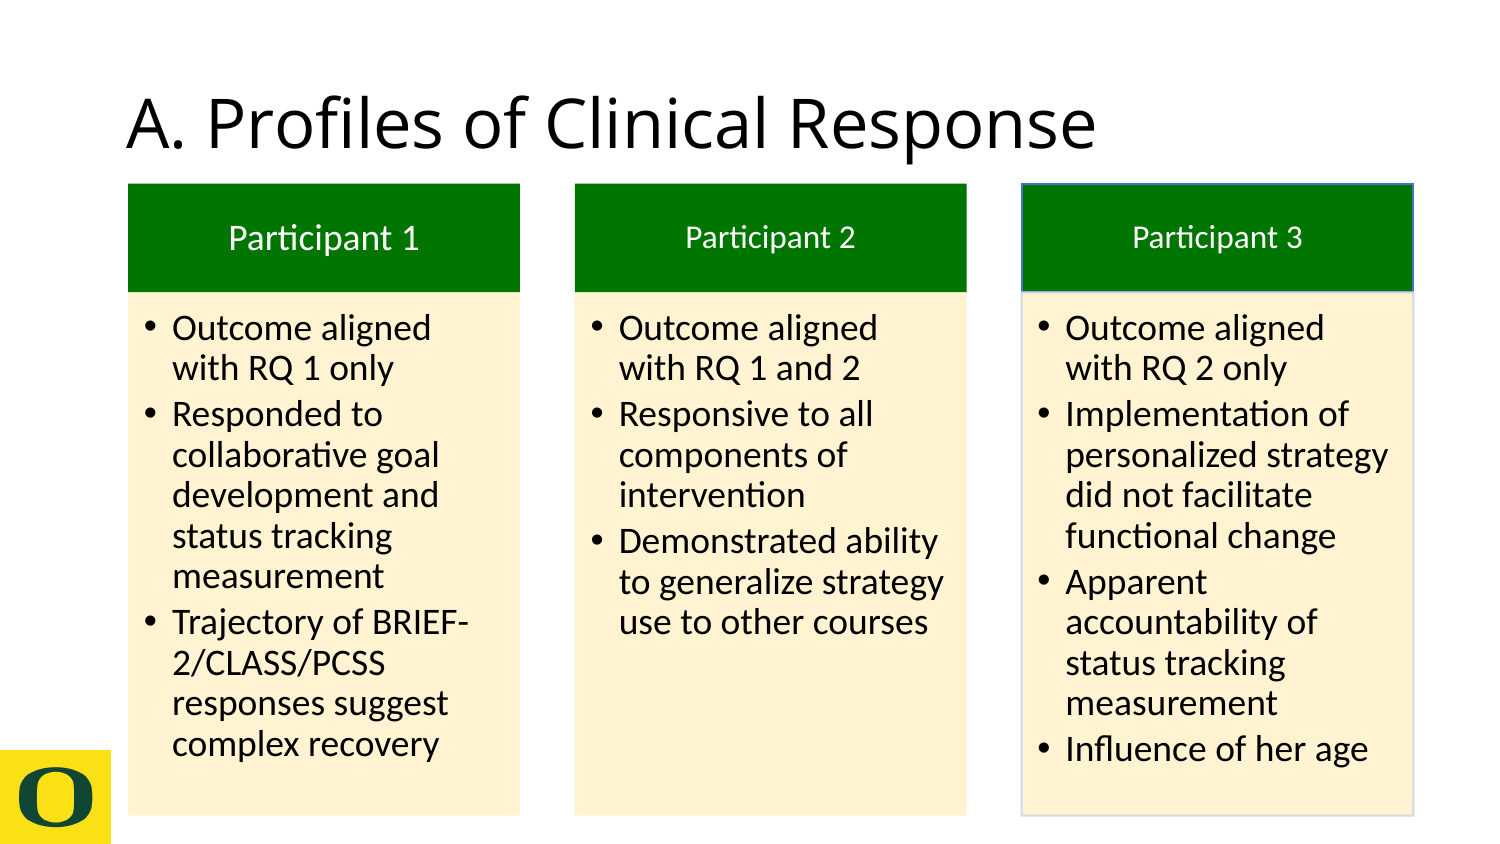

# A. Profiles of Clinical Response
Participant 1
Outcome aligned with RQ 1 only
Responded to collaborative goal development and status tracking measurement
Trajectory of BRIEF-2/CLASS/PCSS responses suggest complex recovery
Participant 2
Outcome aligned with RQ 1 and 2
Responsive to all components of intervention
Demonstrated ability to generalize strategy use to other courses
Participant 3
Outcome aligned with RQ 2 only
Implementation of personalized strategy did not facilitate functional change
Apparent accountability of status tracking measurement
Influence of her age